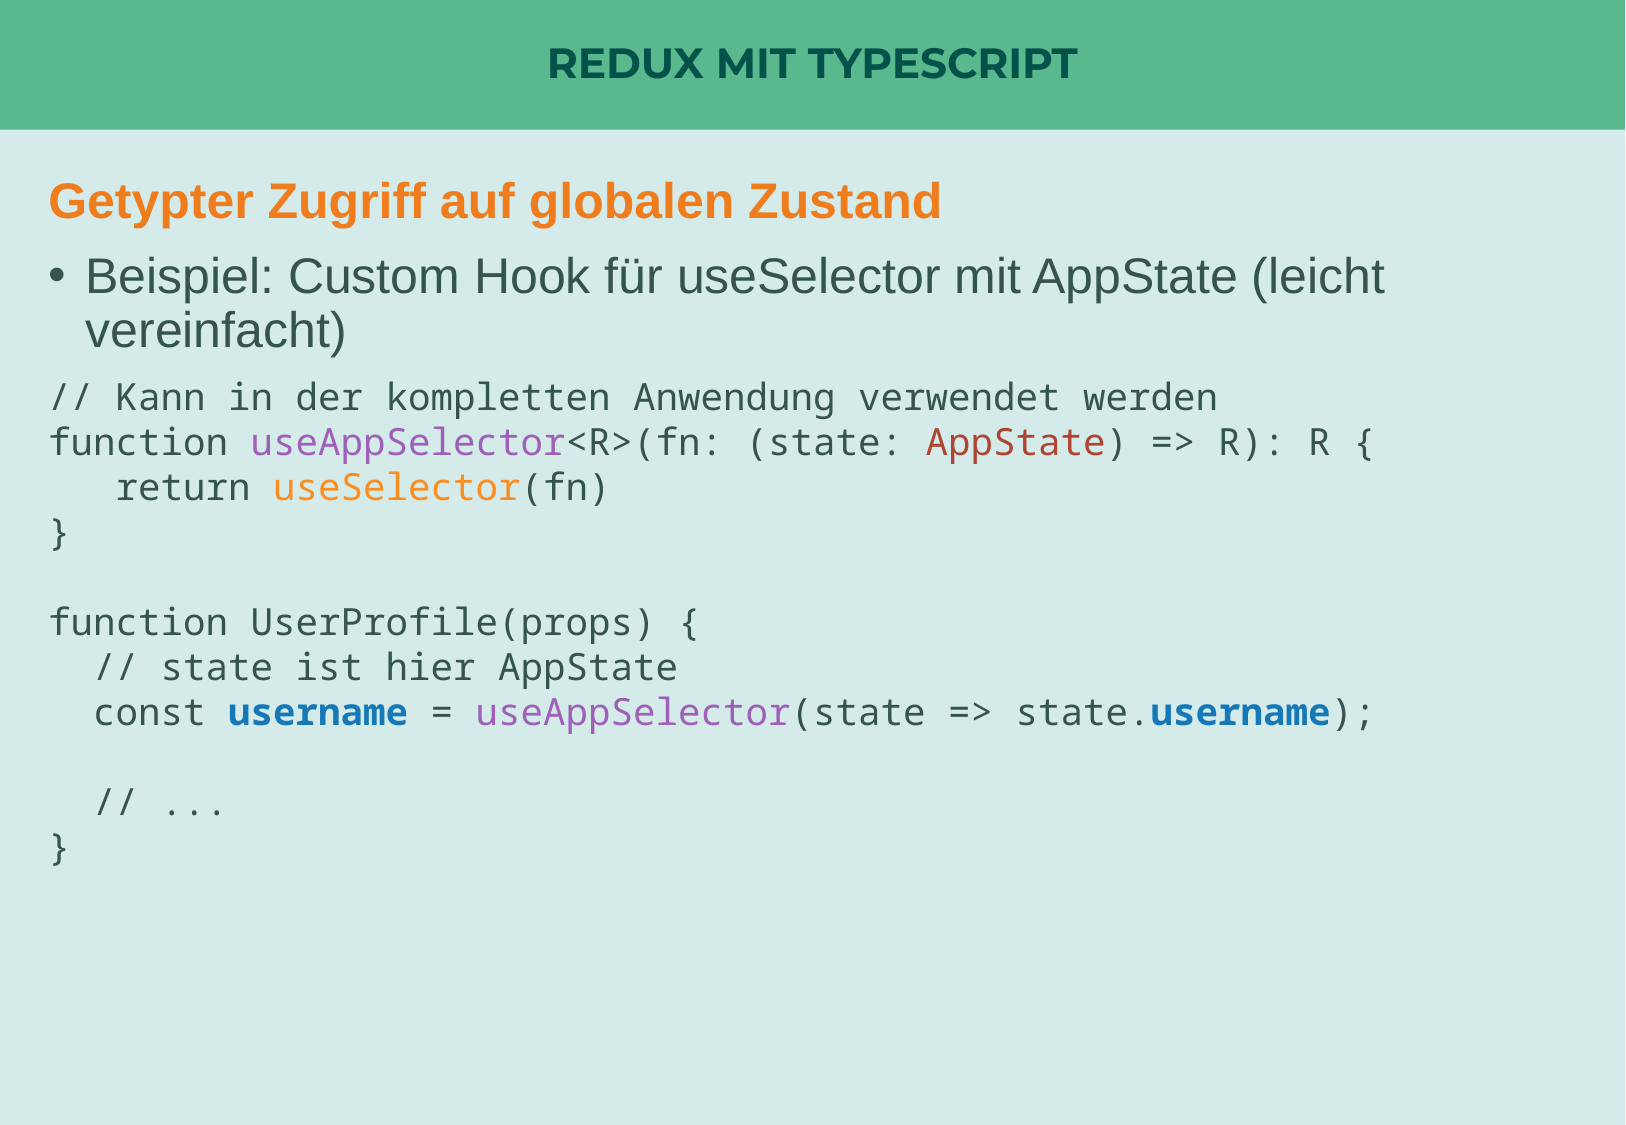

# Redux mit TypeScript
Getypter Zugriff auf globalen Zustand
Beispiel: Custom Hook für useSelector mit AppState (leicht vereinfacht)
// Kann in der kompletten Anwendung verwendet werden
function useAppSelector<R>(fn: (state: AppState) => R): R {
   return useSelector(fn)
}

function UserProfile(props) {
  // state ist hier AppState
  const username = useAppSelector(state => state.username);

  // ...
}

Beispiel: ChatPage oder Tabs

Beispiel: UserStatsPage für fetch ?